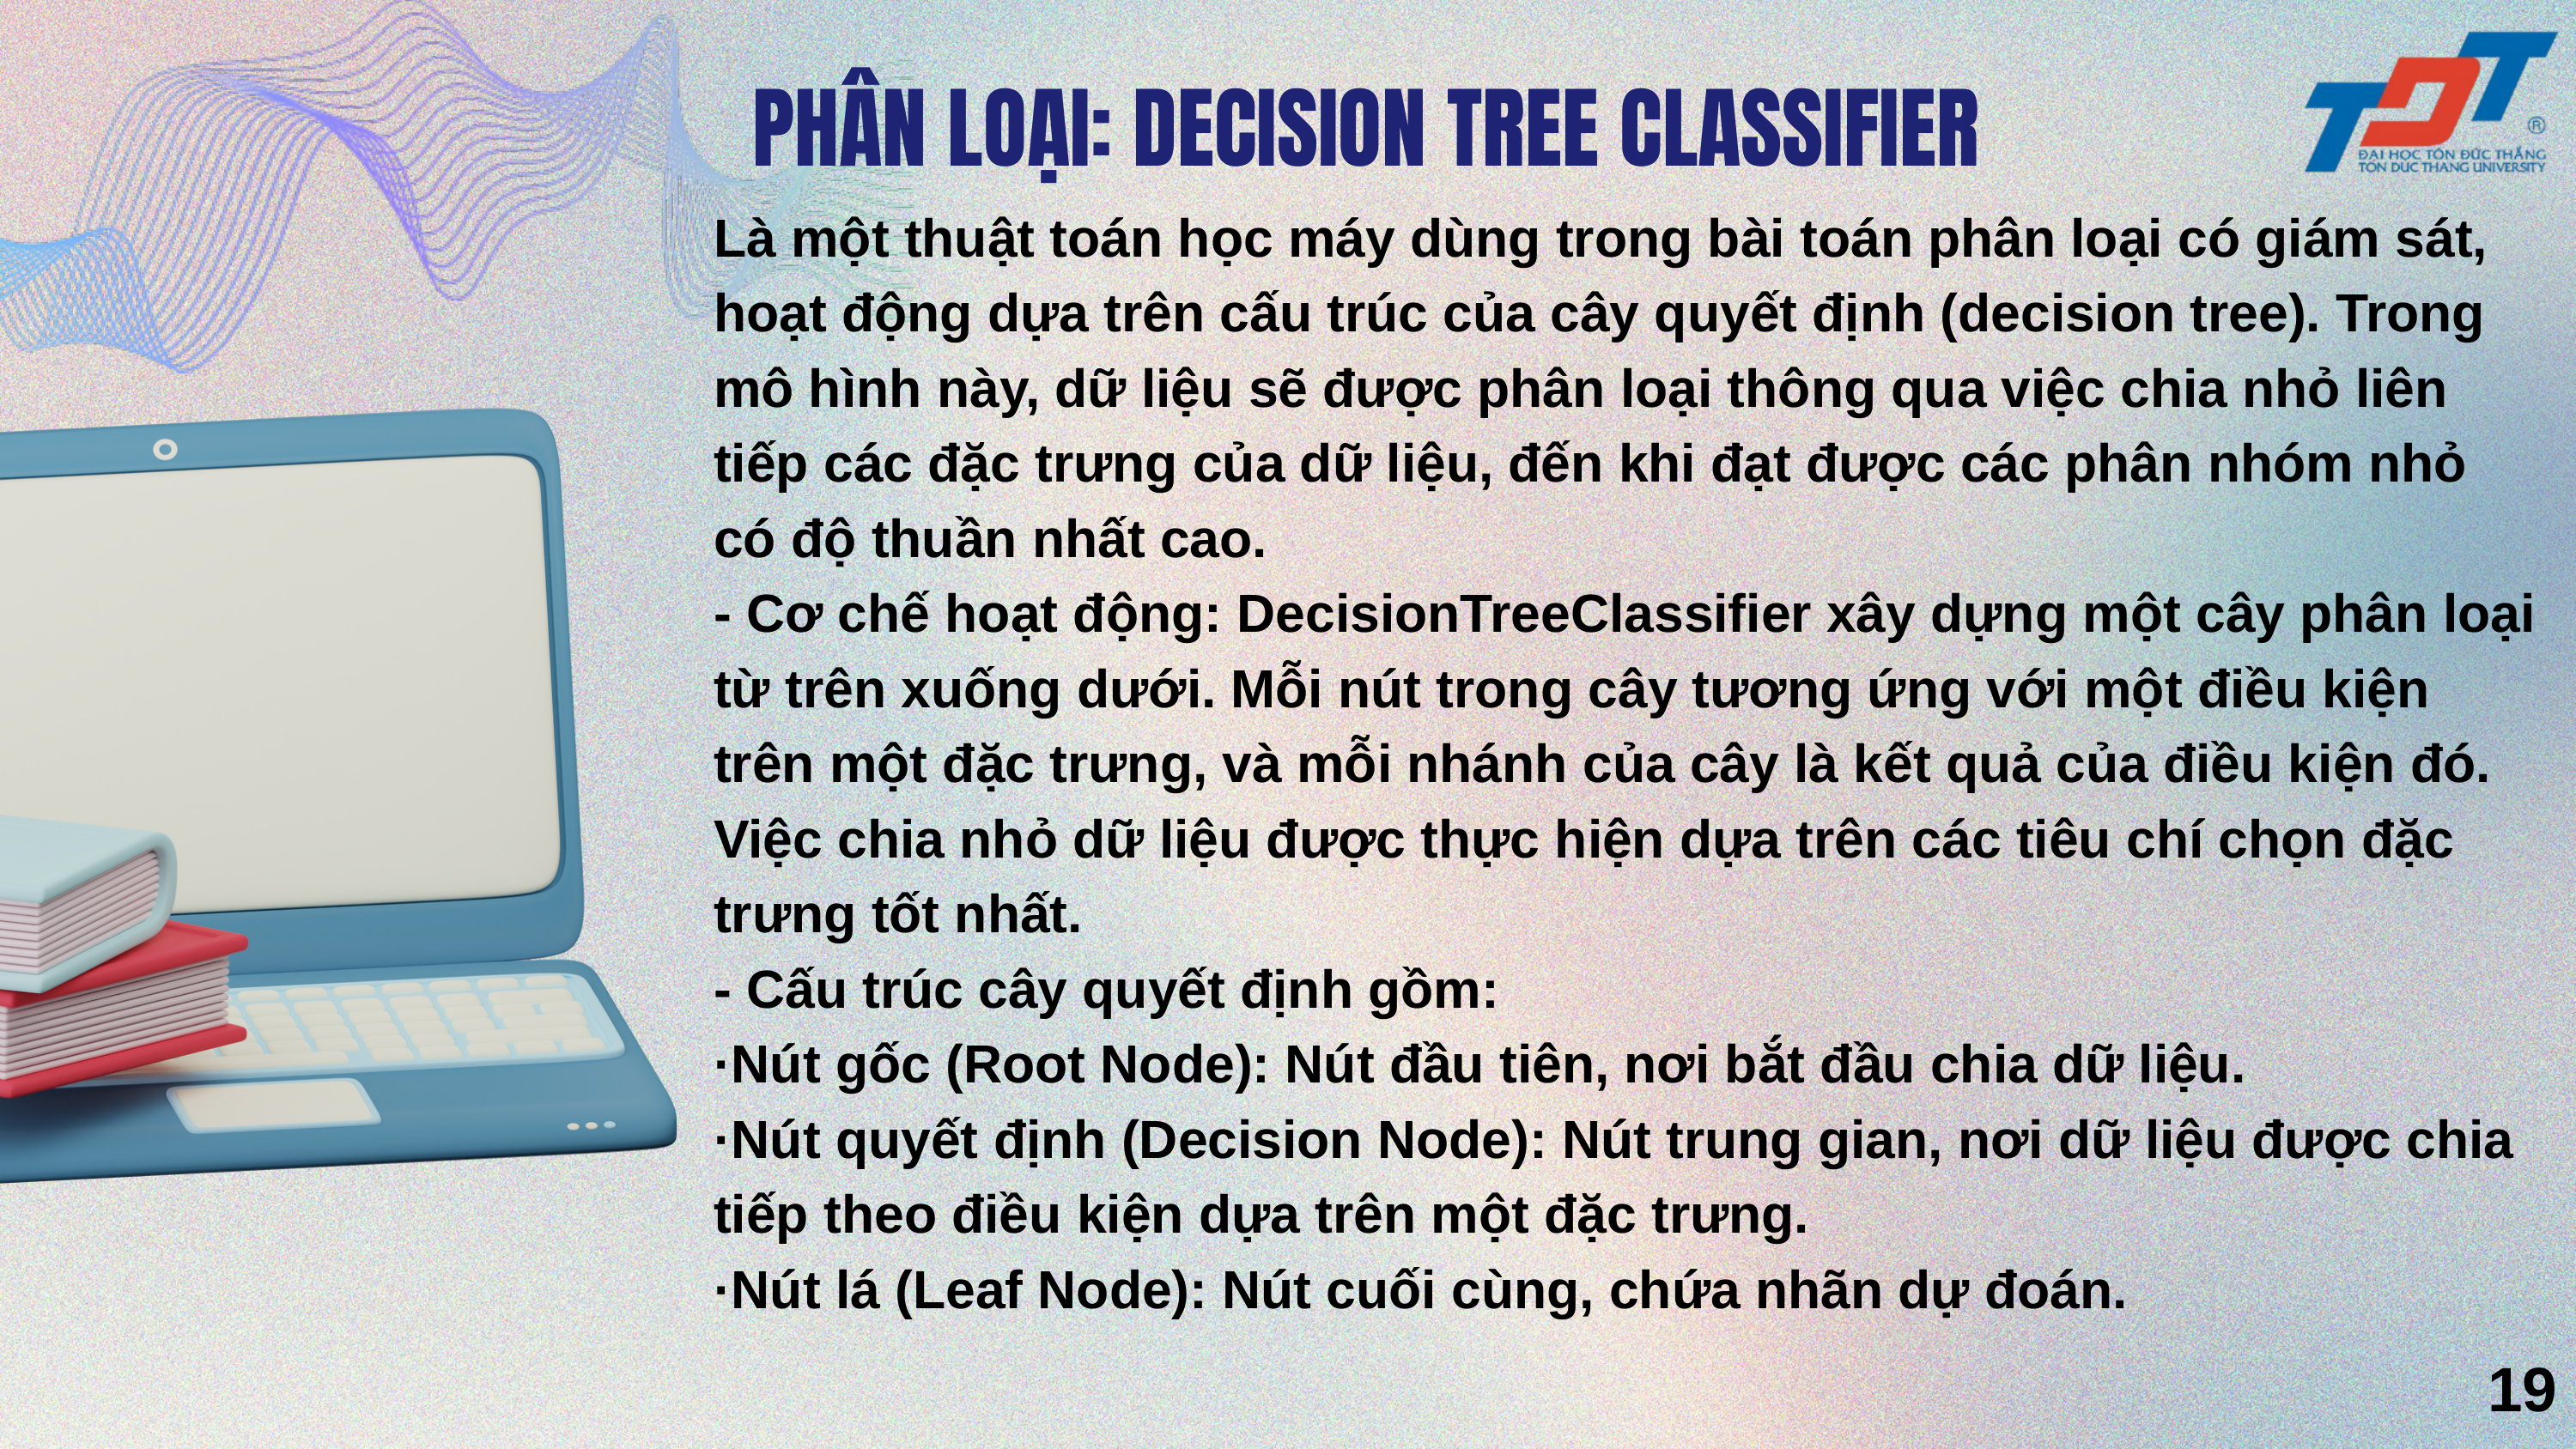

PHÂN LOẠI: DECISION TREE CLASSIFIER
Là một thuật toán học máy dùng trong bài toán phân loại có giám sát, hoạt động dựa trên cấu trúc của cây quyết định (decision tree). Trong mô hình này, dữ liệu sẽ được phân loại thông qua việc chia nhỏ liên tiếp các đặc trưng của dữ liệu, đến khi đạt được các phân nhóm nhỏ có độ thuần nhất cao.
- Cơ chế hoạt động: DecisionTreeClassifier xây dựng một cây phân loại từ trên xuống dưới. Mỗi nút trong cây tương ứng với một điều kiện trên một đặc trưng, và mỗi nhánh của cây là kết quả của điều kiện đó. Việc chia nhỏ dữ liệu được thực hiện dựa trên các tiêu chí chọn đặc trưng tốt nhất.
- Cấu trúc cây quyết định gồm:
·Nút gốc (Root Node): Nút đầu tiên, nơi bắt đầu chia dữ liệu.
·Nút quyết định (Decision Node): Nút trung gian, nơi dữ liệu được chia tiếp theo điều kiện dựa trên một đặc trưng.
·Nút lá (Leaf Node): Nút cuối cùng, chứa nhãn dự đoán.

19